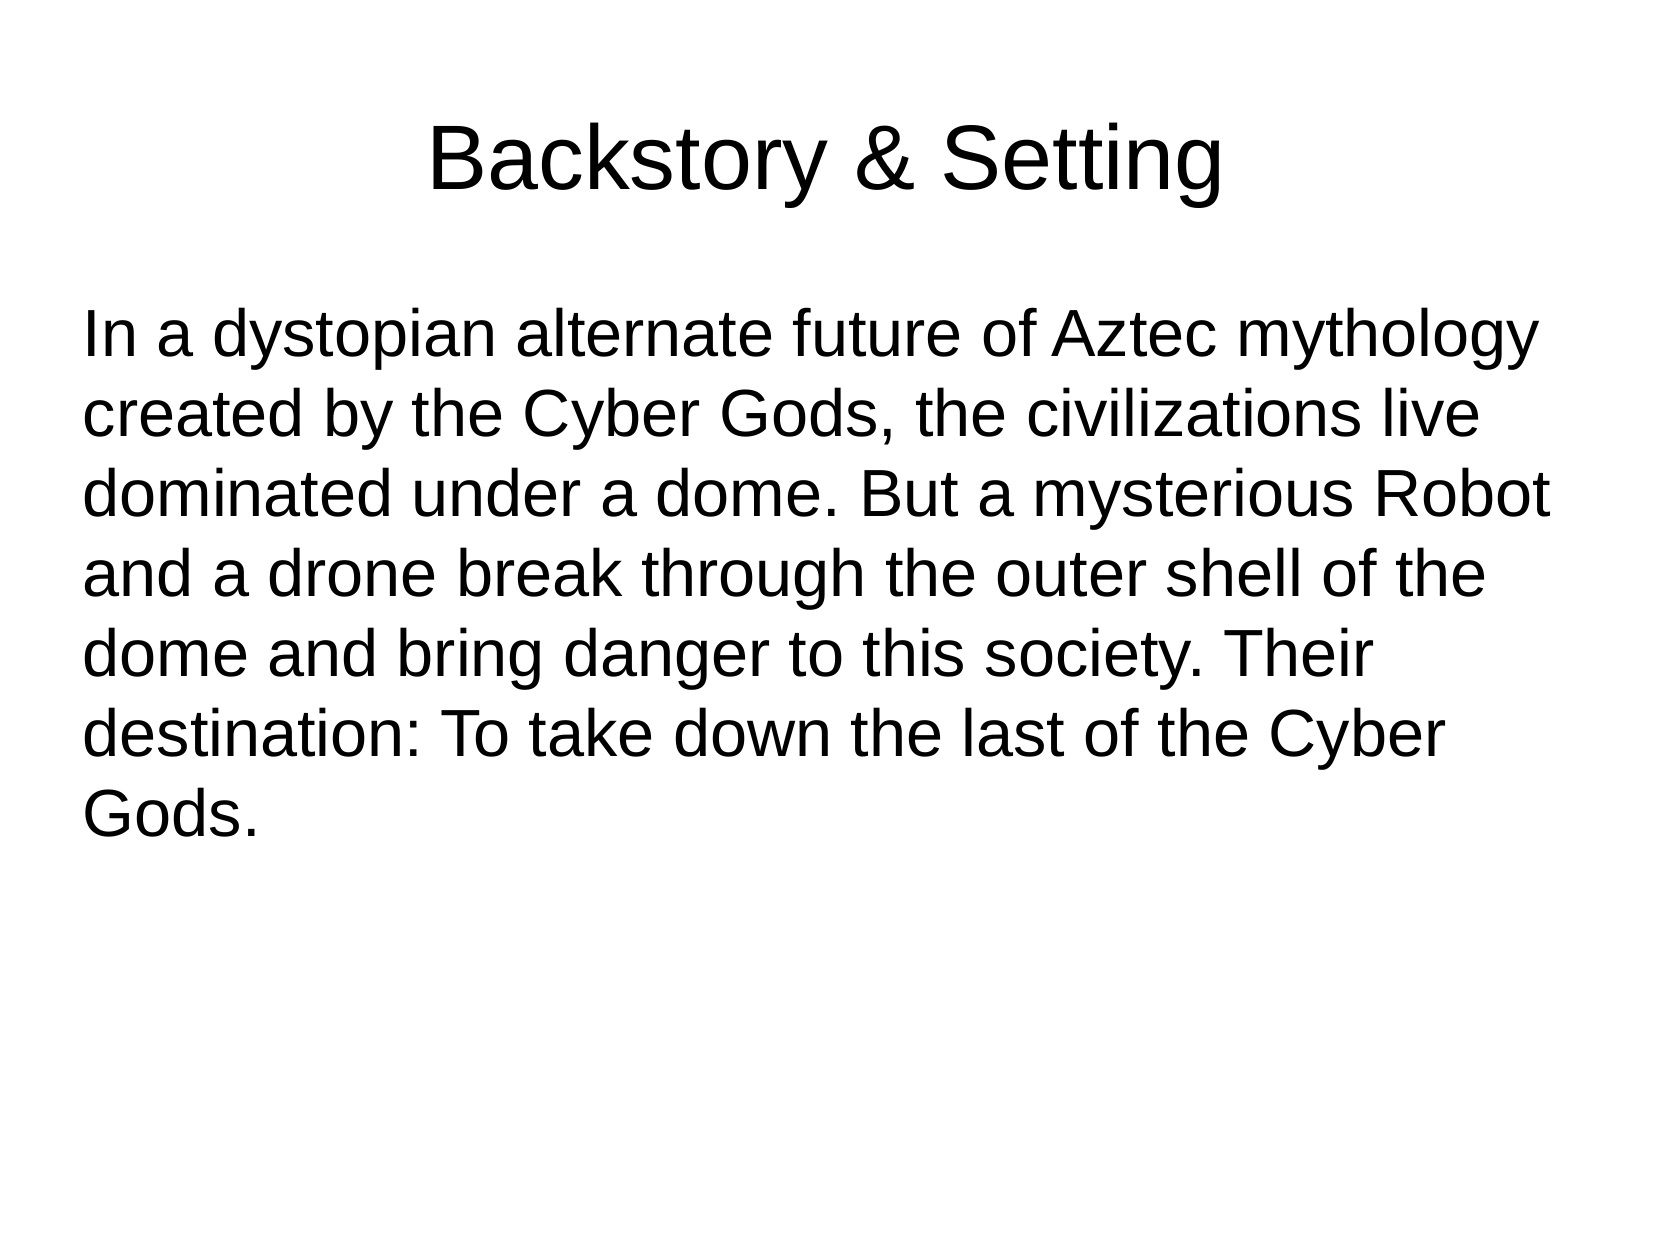

Backstory & Setting
In a dystopian alternate future of Aztec mythology created by the Cyber Gods, the civilizations live dominated under a dome. But a mysterious Robot and a drone break through the outer shell of the dome and bring danger to this society. Their destination: To take down the last of the Cyber Gods.